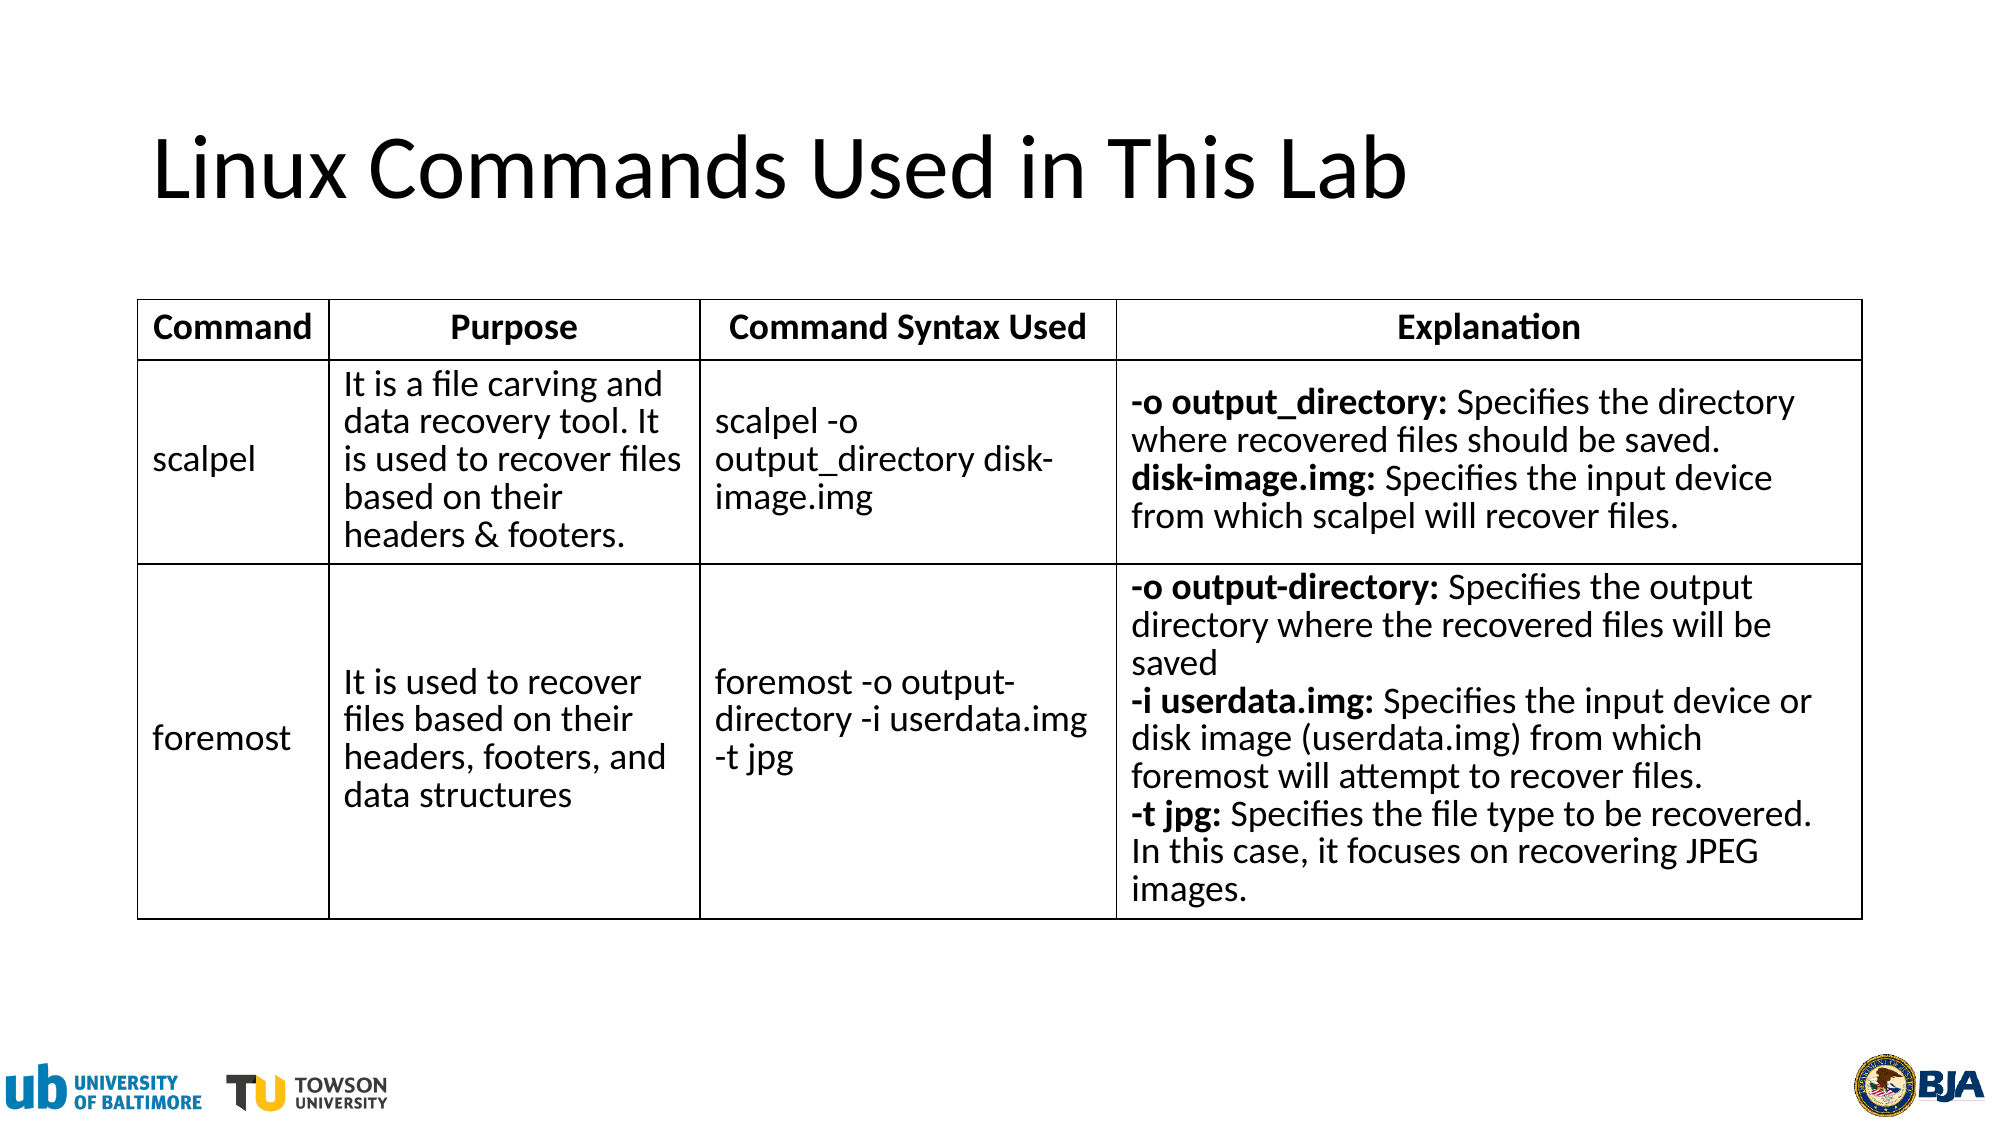

# Linux Commands Used in This Lab
| Command | Purpose | Command Syntax Used | Explanation |
| --- | --- | --- | --- |
| scalpel | It is a file carving and data recovery tool. It is used to recover files based on their headers & footers. | scalpel -o output\_directory disk-image.img | -o output\_directory: Specifies the directory where recovered files should be saved. disk-image.img: Specifies the input device from which scalpel will recover files. |
| foremost | It is used to recover files based on their headers, footers, and data structures | foremost -o output-directory -i userdata.img -t jpg | -o output-directory: Specifies the output directory where the recovered files will be saved -i userdata.img: Specifies the input device or disk image (userdata.img) from which foremost will attempt to recover files. -t jpg: Specifies the file type to be recovered. In this case, it focuses on recovering JPEG images. |